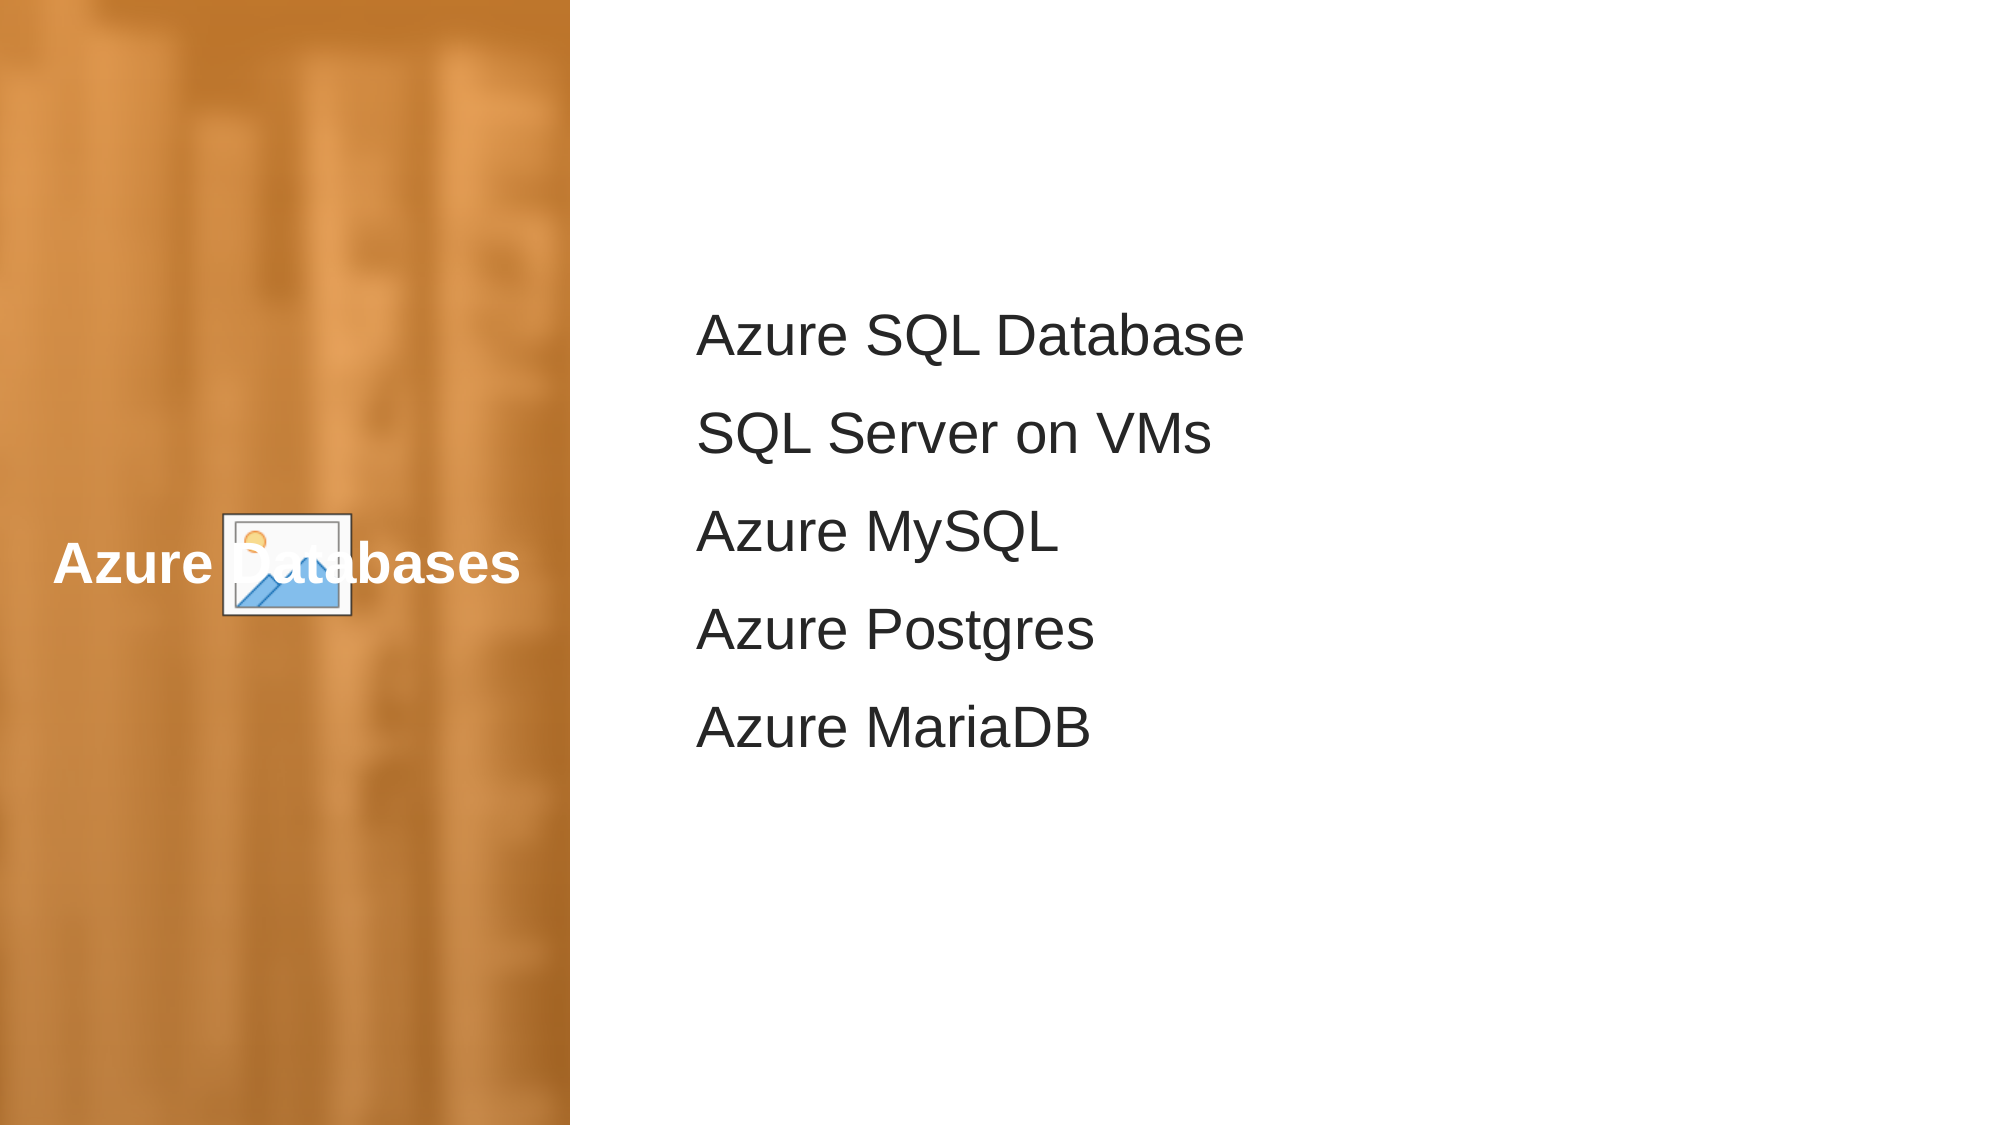

Azure SQL Database
SQL Server on VMs
Azure MySQL
Azure Postgres
Azure MariaDB
Azure Databases